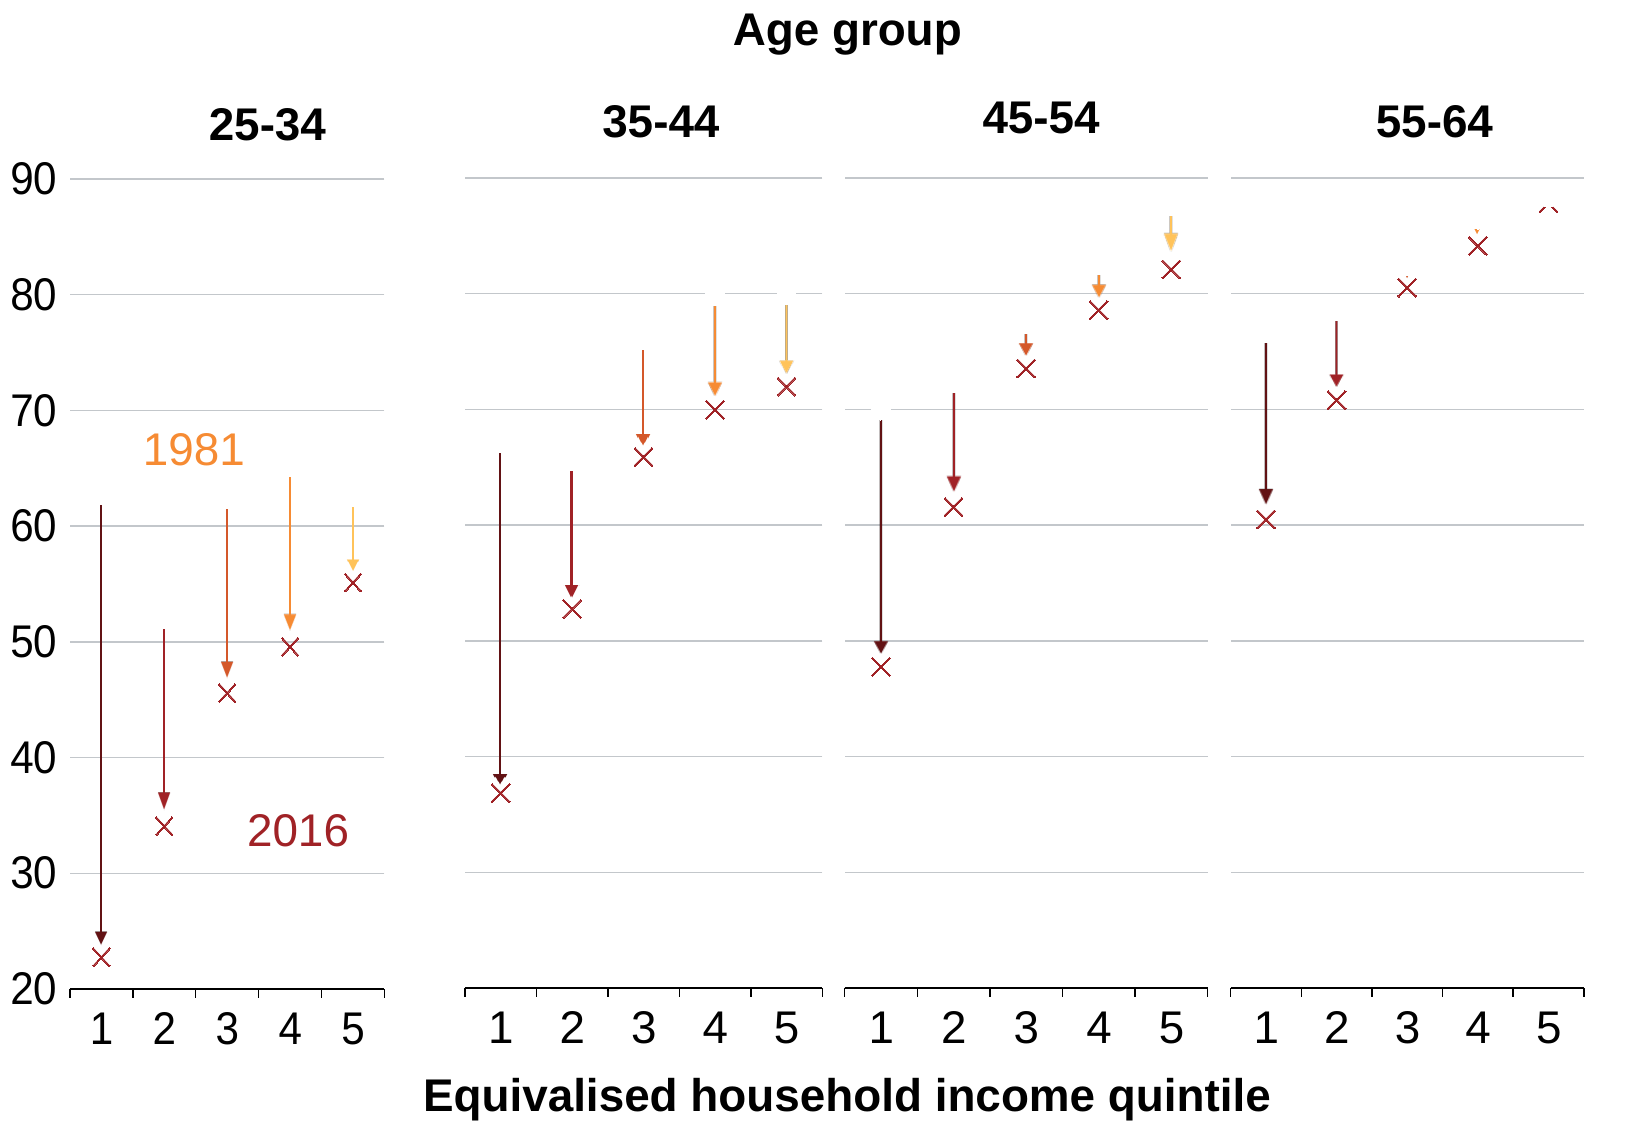

Age group
45-54
35-44
55-64
25-34

### Chart

| Category | Minimum | gap-arrow | 1981 | 2016 |
|---|---|---|---|---|
| 1 | 60.49354890837494 | 16.106451091625054 | 76.6 | 60.49354890837494 |
| 2 | 70.81774941517389 | 7.682250584826107 | 78.5 | 70.81774941517389 |
| 3 | 80.52384808831678 | 1.876151911683209 | 82.39999999999999 | 80.52384808831678 |
| 4 | 84.13369285311762 | 2.266307146882383 | 86.4 | 84.13369285311762 |
| 5 | 87.82585945267124 | 0.47414054732875854 | 88.3 | 87.82585945267124 |

### Chart

| Category | Minimum | gap-arrow | 1981 | 2016 |
|---|---|---|---|---|
| 1 | 47.747613149486 | 22.15238685051399 | 69.89999999999999 | 47.747613149486 |
| 2 | 61.5732845493163 | 10.726715450683699 | 72.3 | 61.5732845493163 |
| 3 | 73.53775597269625 | 3.8622440273037597 | 77.4 | 73.53775597269625 |
| 4 | 78.5823767530587 | 3.9176232469413037 | 82.5 | 78.5823767530587 |
| 5 | 82.09964249702081 | 5.500357502979185 | 87.6 | 82.09964249702081 |

### Chart

| Category | Minimum | gap-arrow | 1981 | 2016 |
|---|---|---|---|---|
| 1 | 36.84277297662121 | 30.257227023378796 | 67.10000000000001 | 36.84277297662121 |
| 2 | 52.753778081781846 | 12.746221918218154 | 65.5 | 52.753778081781846 |
| 3 | 65.8983238960425 | 10.101676103957502 | 76.0 | 65.8983238960425 |
| 4 | 69.97286532633015 | 9.82713467366986 | 79.80000000000001 | 69.97286532633015 |
| 5 | 71.96965667819003 | 7.930343321809971 | 79.9 | 71.96965667819003 |

### Chart

| Category | Minimum | gap-arrow | 1981 | 2016 |
|---|---|---|---|---|
| 1 | 22.73952709743783 | 39.960472902562174 | 62.7 | 22.73952709743783 |
| 2 | 34.07091267235719 | 17.92908732764281 | 52.0 | 34.07091267235719 |
| 3 | 45.57505851609246 | 16.724941483907536 | 62.3 | 45.57505851609246 |
| 4 | 49.57759829249619 | 15.522401707503818 | 65.10000000000001 | 49.57759829249619 |
| 5 | 55.127346264133934 | 7.372653735866066 | 62.5 | 55.127346264133934 |
1981
2016
Equivalised household income quintile